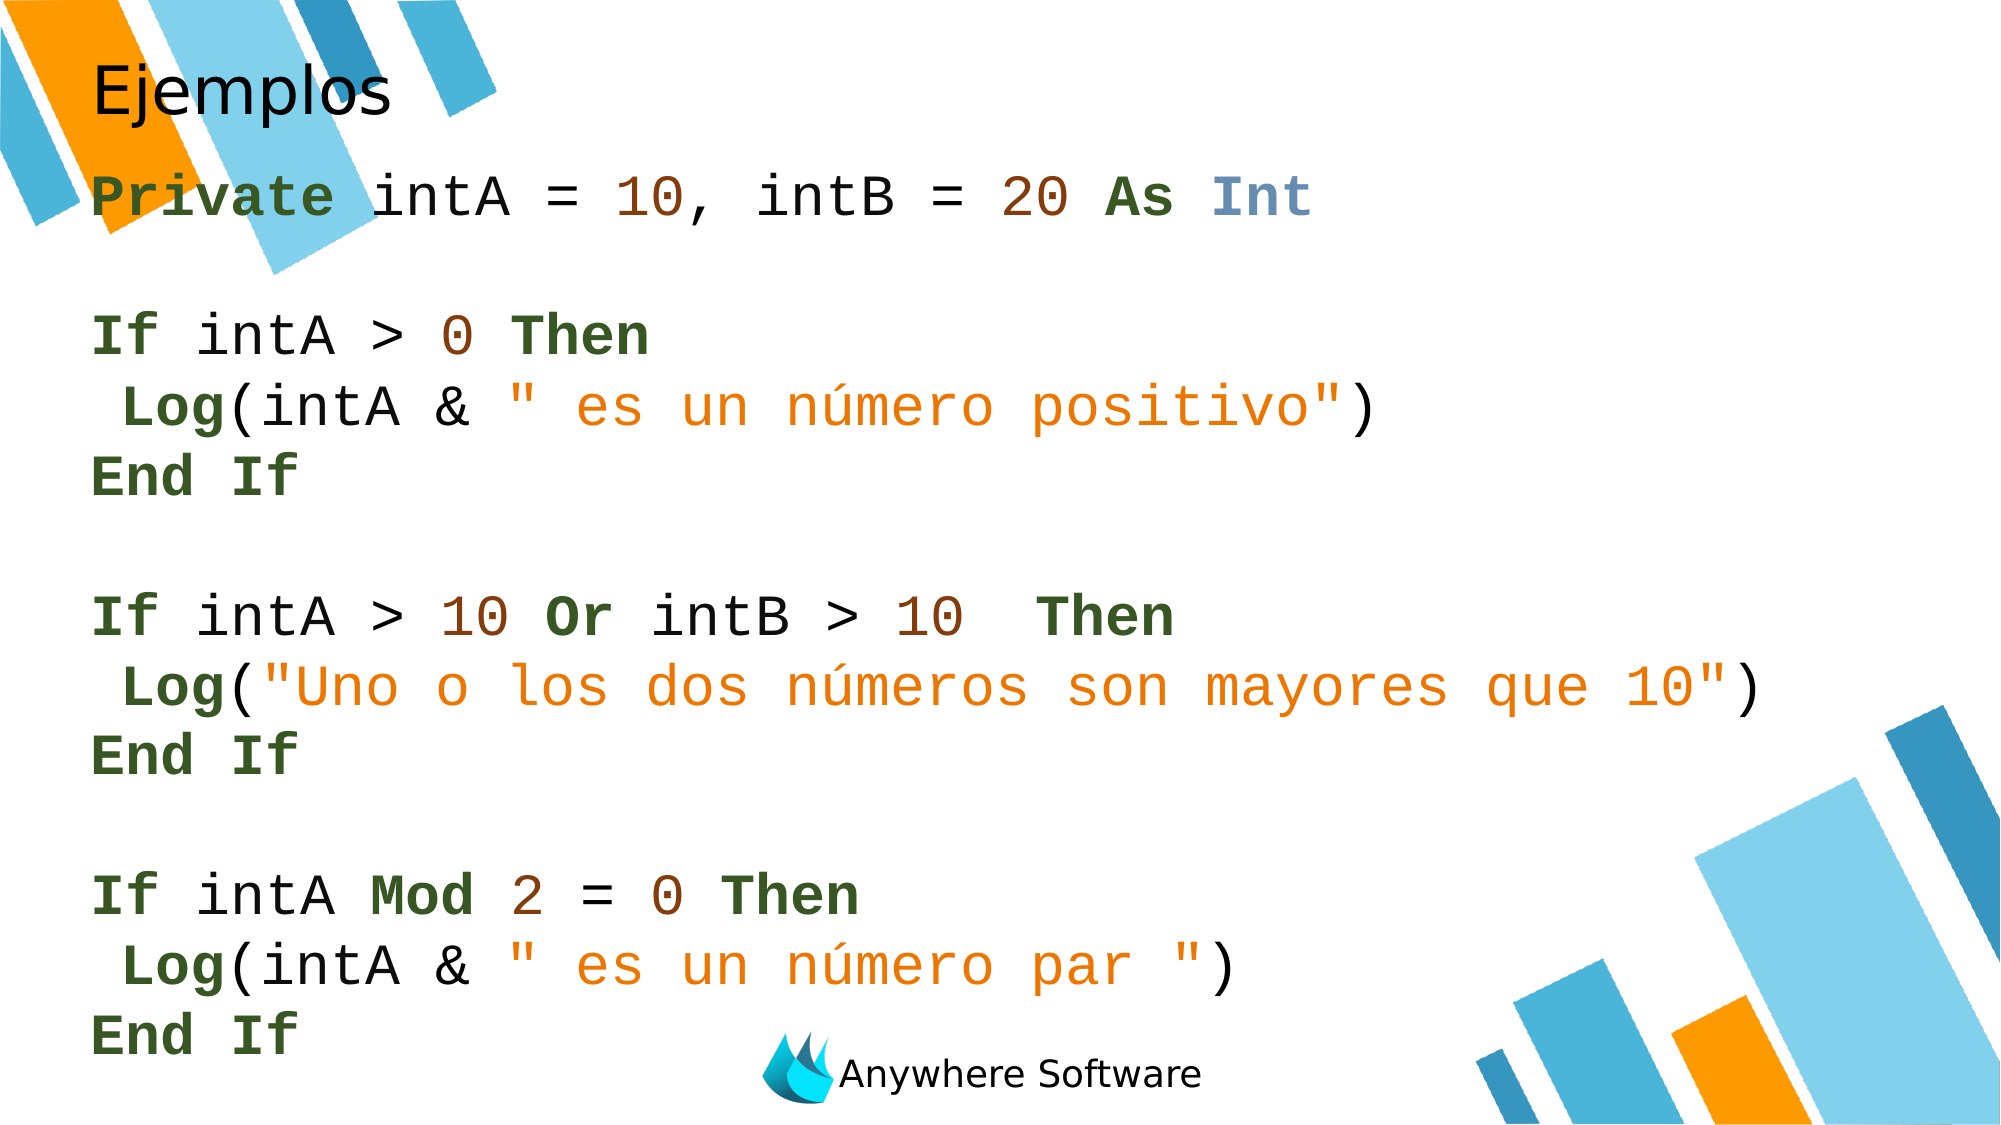

# Ejemplos
Private intA = 10, intB = 20 As Int

If intA > 0 Then
	Log(intA & " es un número positivo")
End If

If intA > 10 Or intB > 10  Then
	Log("Uno o los dos números son mayores que 10")
End If

If intA Mod 2 = 0 Then
	Log(intA & " es un número par ")
End If